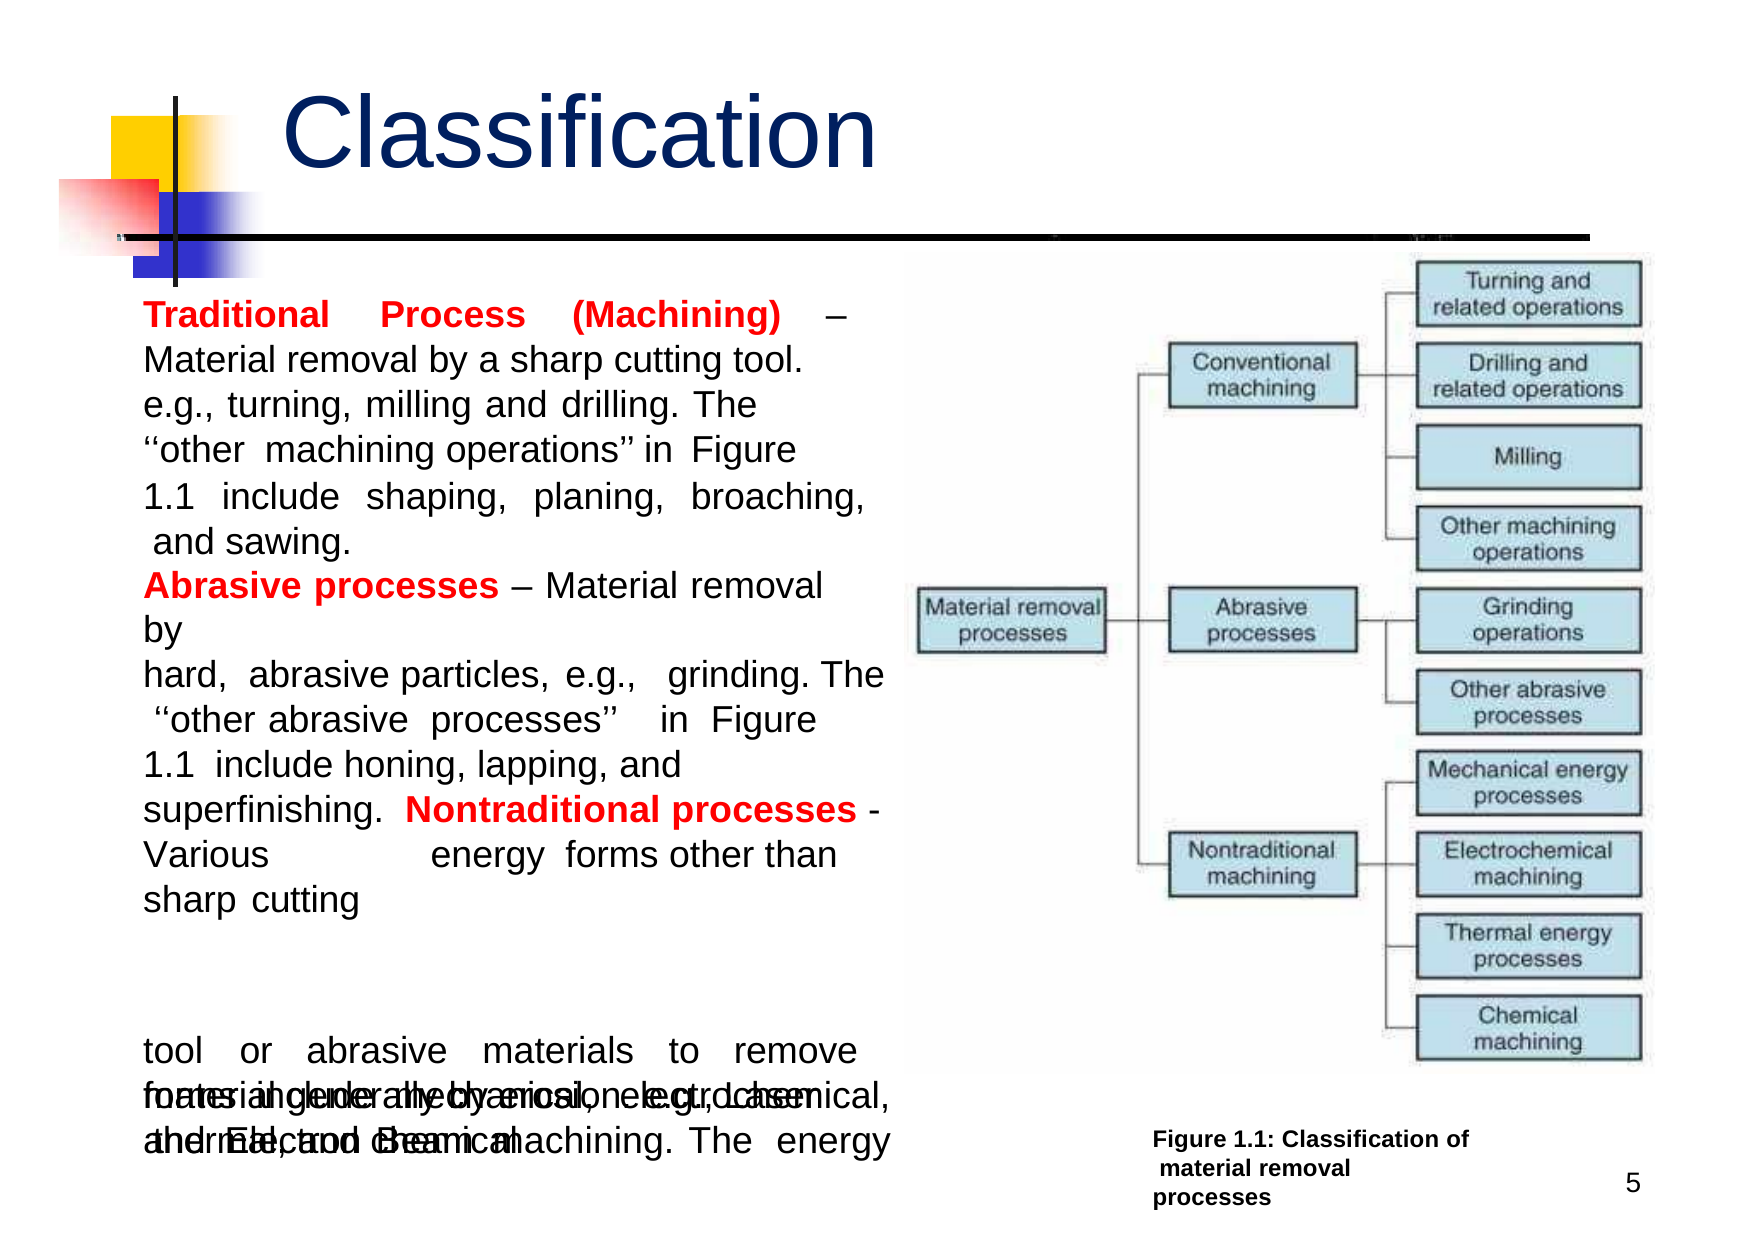

# Classification

Traditional	Process	(Machining)		–  Material removal by a sharp cutting tool.  e.g., turning, milling and drilling. The	‘‘other  machining operations’’ in Figure
1.1	include	shaping,	planing,	broaching,  and sawing.
Abrasive processes – Material removal	by
hard,  abrasive particles, e.g.,		grinding. The  ‘‘other	abrasive	processes’’	in	Figure	1.1  include honing, lapping, and superfinishing.  Nontraditional processes - Various	energy  forms other than sharp cutting

tool	or	abrasive	materials	to	remove  material generally by erosion. e.g., Laser  and  Electron Beam  machining. The	energy
forms  include  mechanical,	electrochemical,  thermal, and chemical
Figure 1.1: Classification of  material removal processes
5